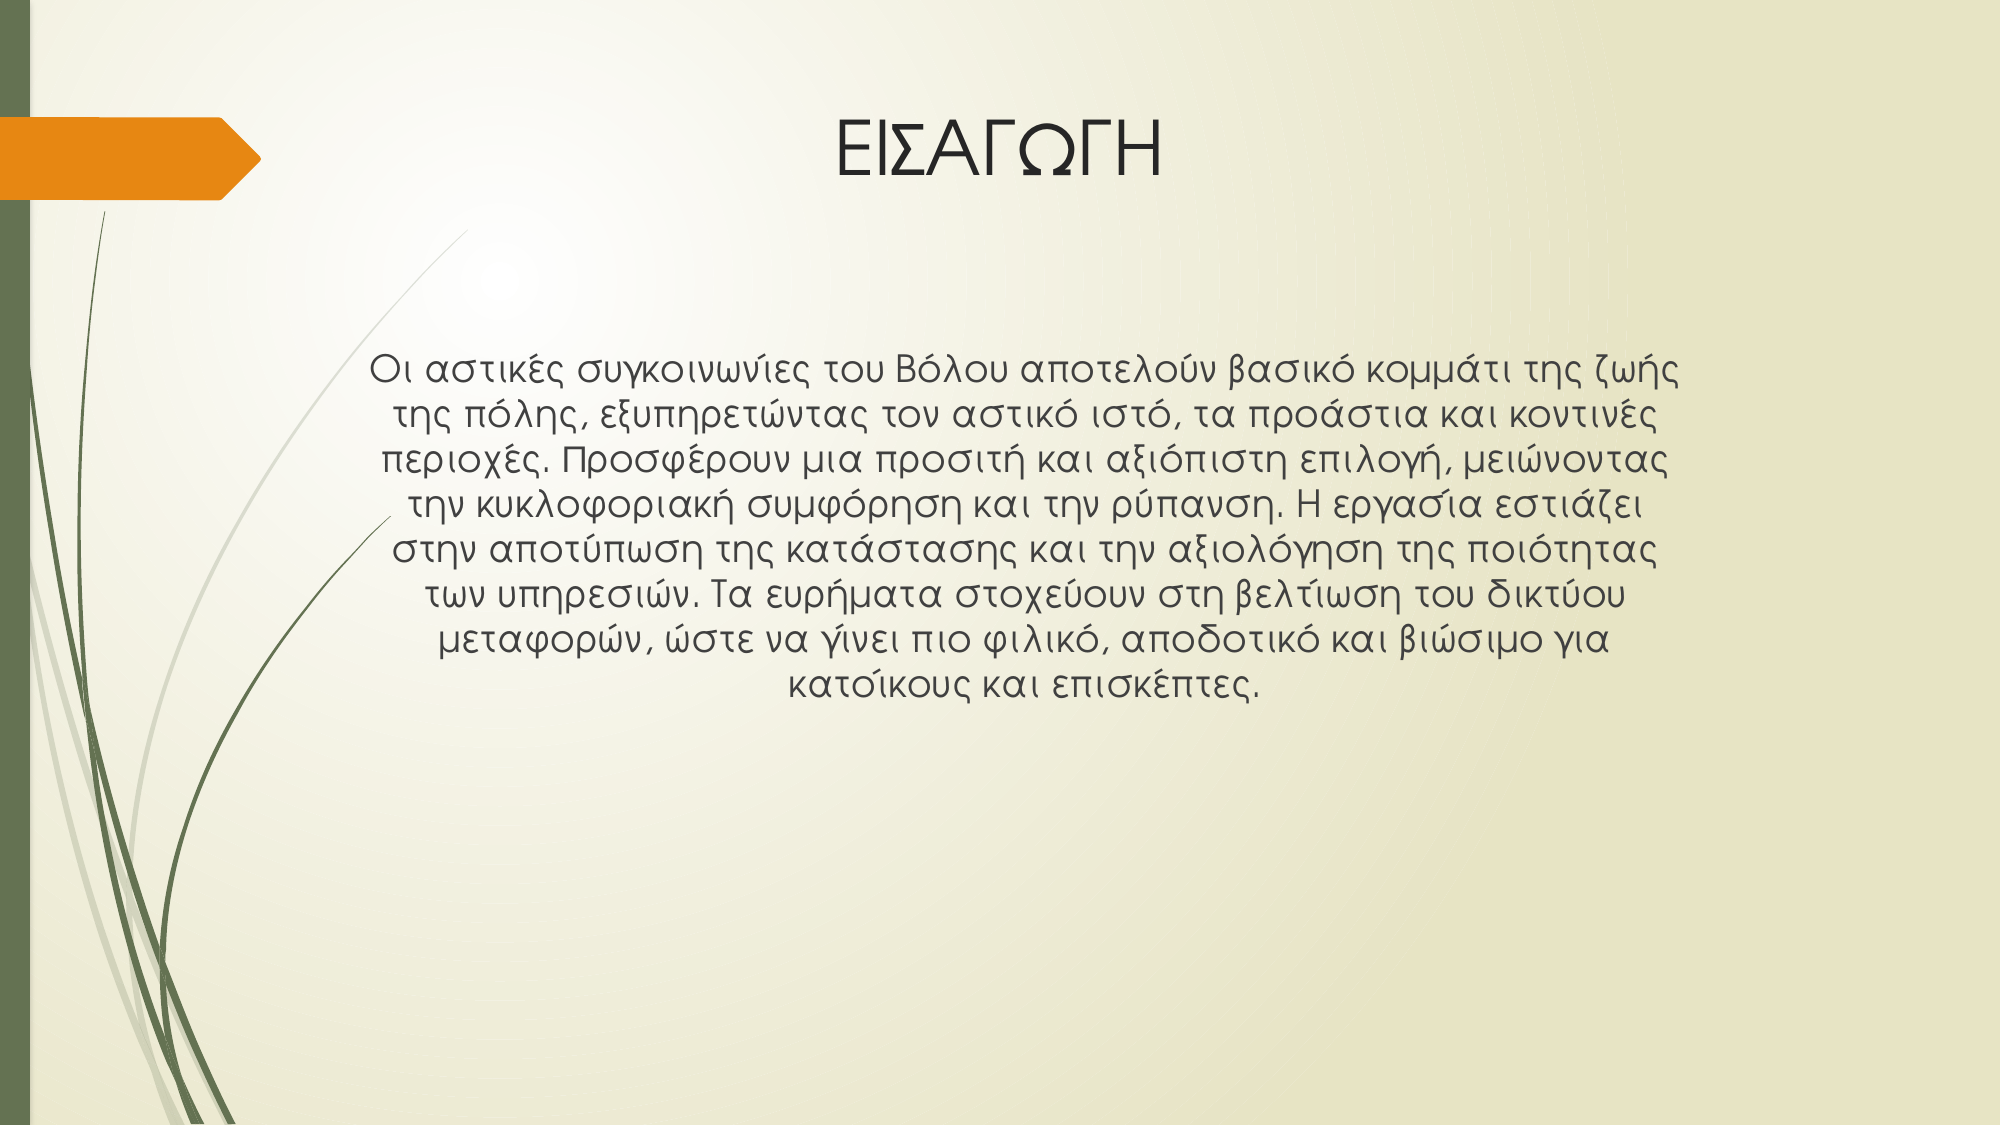

# ΕΙΣΑΓΩΓΗ
Οι αστικές συγκοινωνίες του Βόλου αποτελούν βασικό κομμάτι της ζωής της πόλης, εξυπηρετώντας τον αστικό ιστό, τα προάστια και κοντινές περιοχές. Προσφέρουν μια προσιτή και αξιόπιστη επιλογή, μειώνοντας την κυκλοφοριακή συμφόρηση και την ρύπανση. Η εργασία εστιάζει στην αποτύπωση της κατάστασης και την αξιολόγηση της ποιότητας των υπηρεσιών. Τα ευρήματα στοχεύουν στη βελτίωση του δικτύου μεταφορών, ώστε να γίνει πιο φιλικό, αποδοτικό και βιώσιμο για κατοίκους και επισκέπτες.